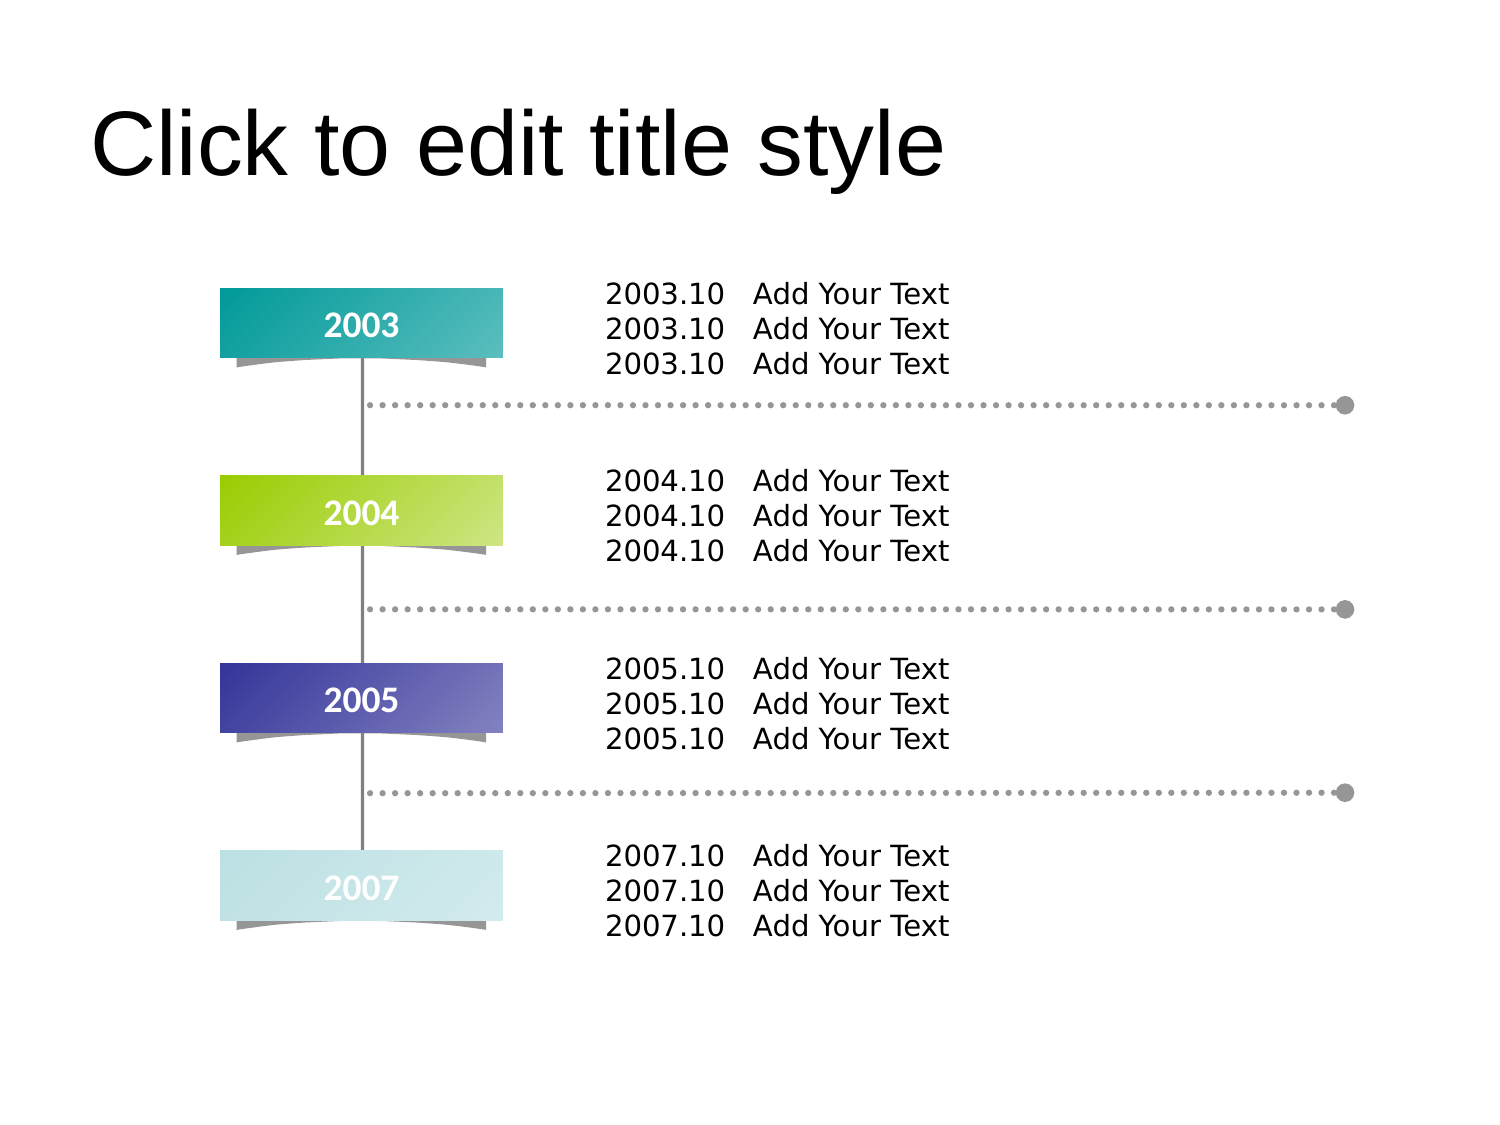

Click to edit title style
2003.10   Add Your Text
2003.10   Add Your Text
2003.10   Add Your Text
2003

2004.10   Add Your Text
2004.10   Add Your Text
2004.10   Add Your Text
2004

2005.10   Add Your Text
2005.10   Add Your Text
2005.10   Add Your Text
2005

2007.10   Add Your Text
2007.10   Add Your Text
2007.10   Add Your Text
2007